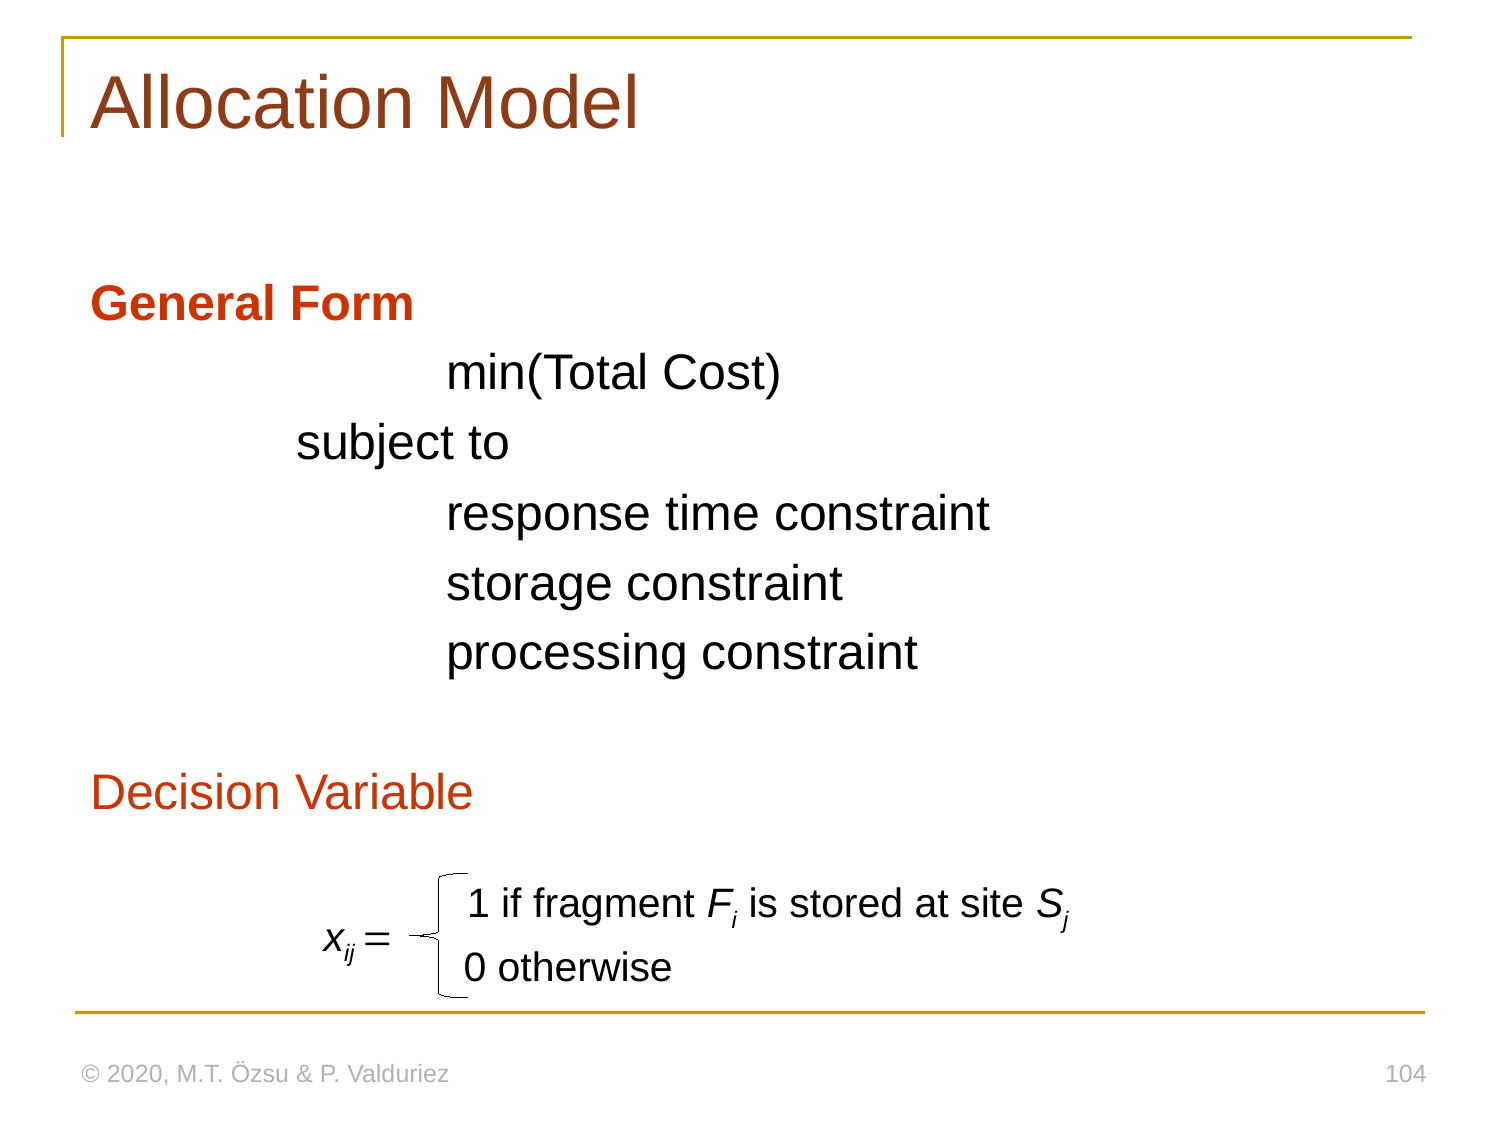

# Allocation Model
General Form
			min(Total Cost)
		subject to
			response time constraint
			storage constraint
			processing constraint

Decision Variable
1 if fragment Fi is stored at site Sj

xij =
0 otherwise
© 2020, M.T. Özsu & P. Valduriez
104